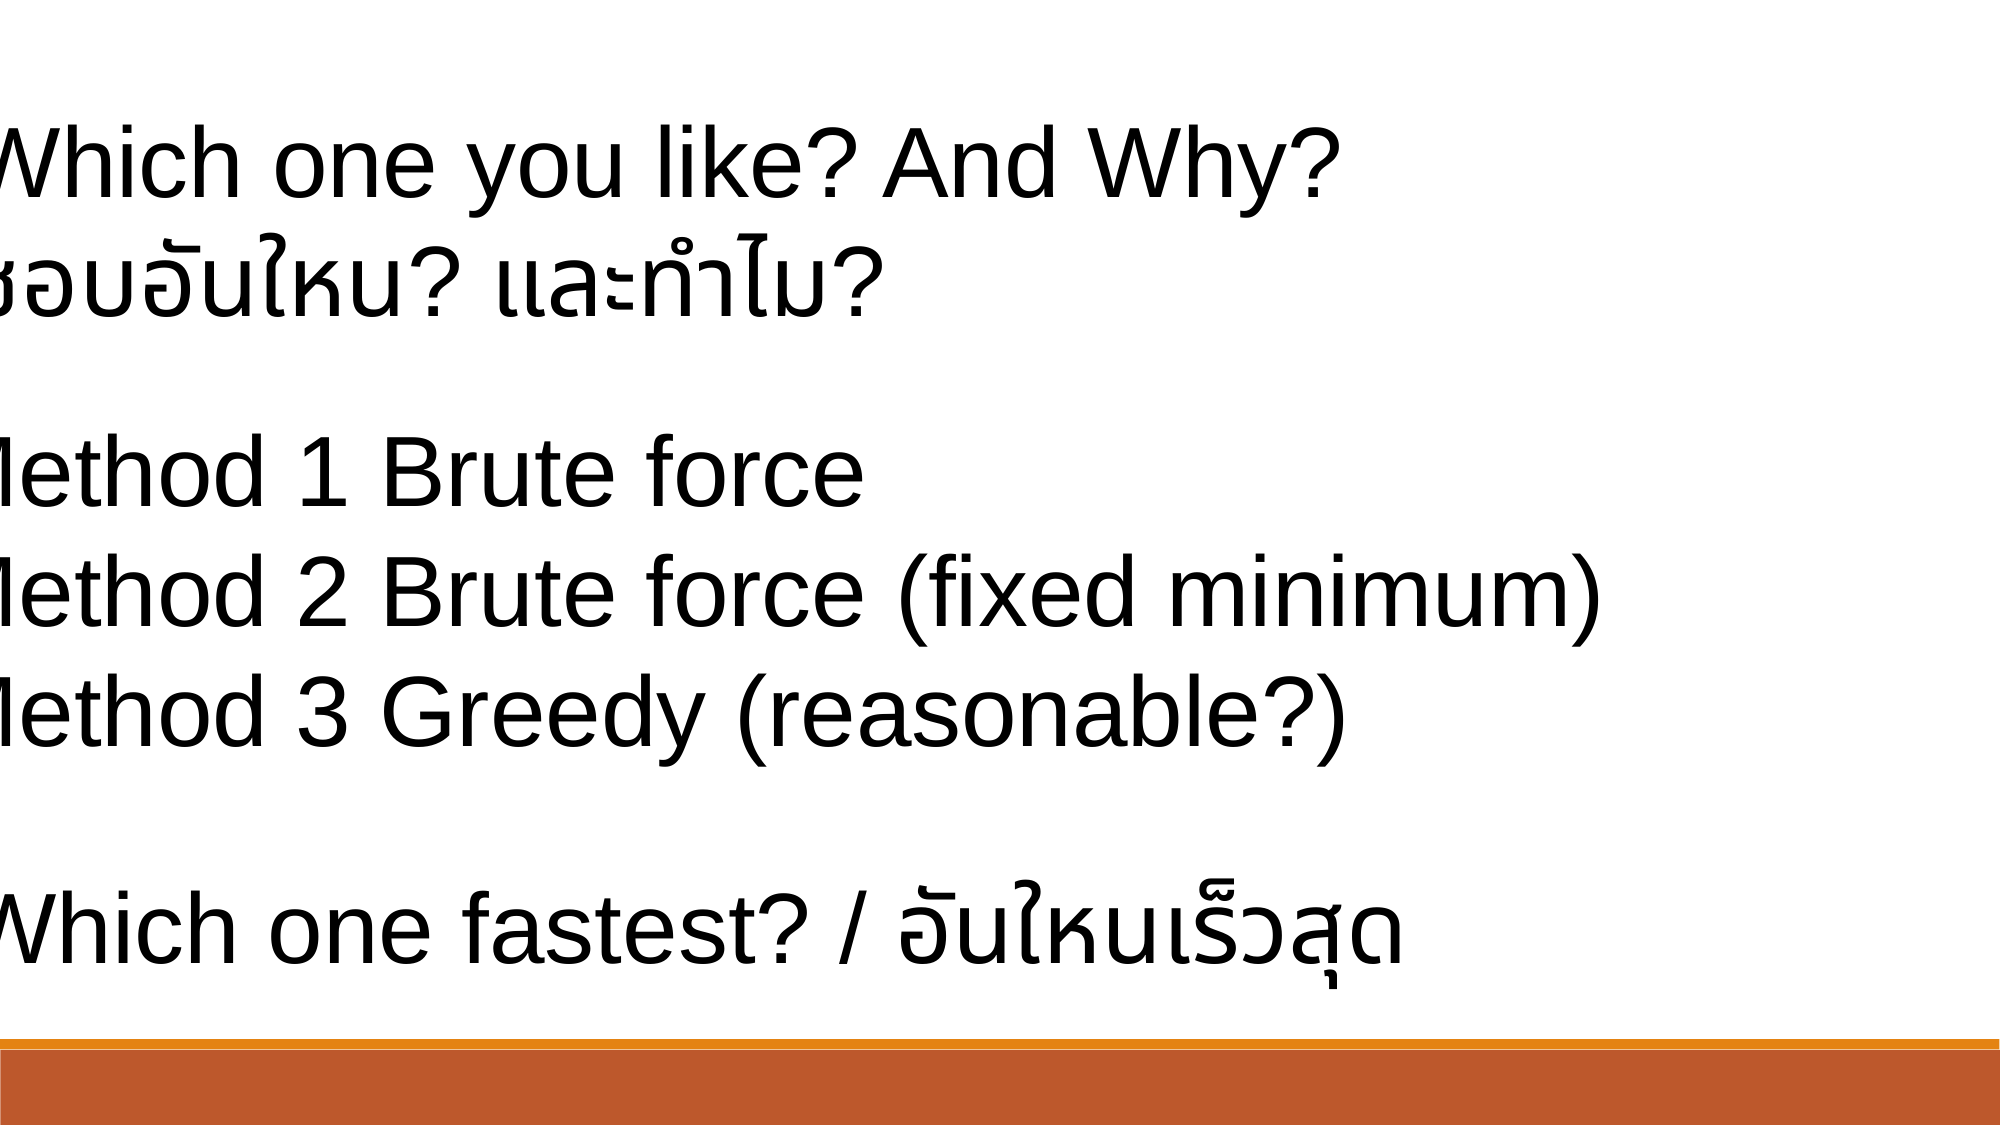

Which one you like? And Why?
ชอบอันใหน? และทำไม?
Method 1 Brute force
Method 2 Brute force (fixed minimum)
Method 3 Greedy (reasonable?)
Which one fastest? / อันใหนเร็วสุด